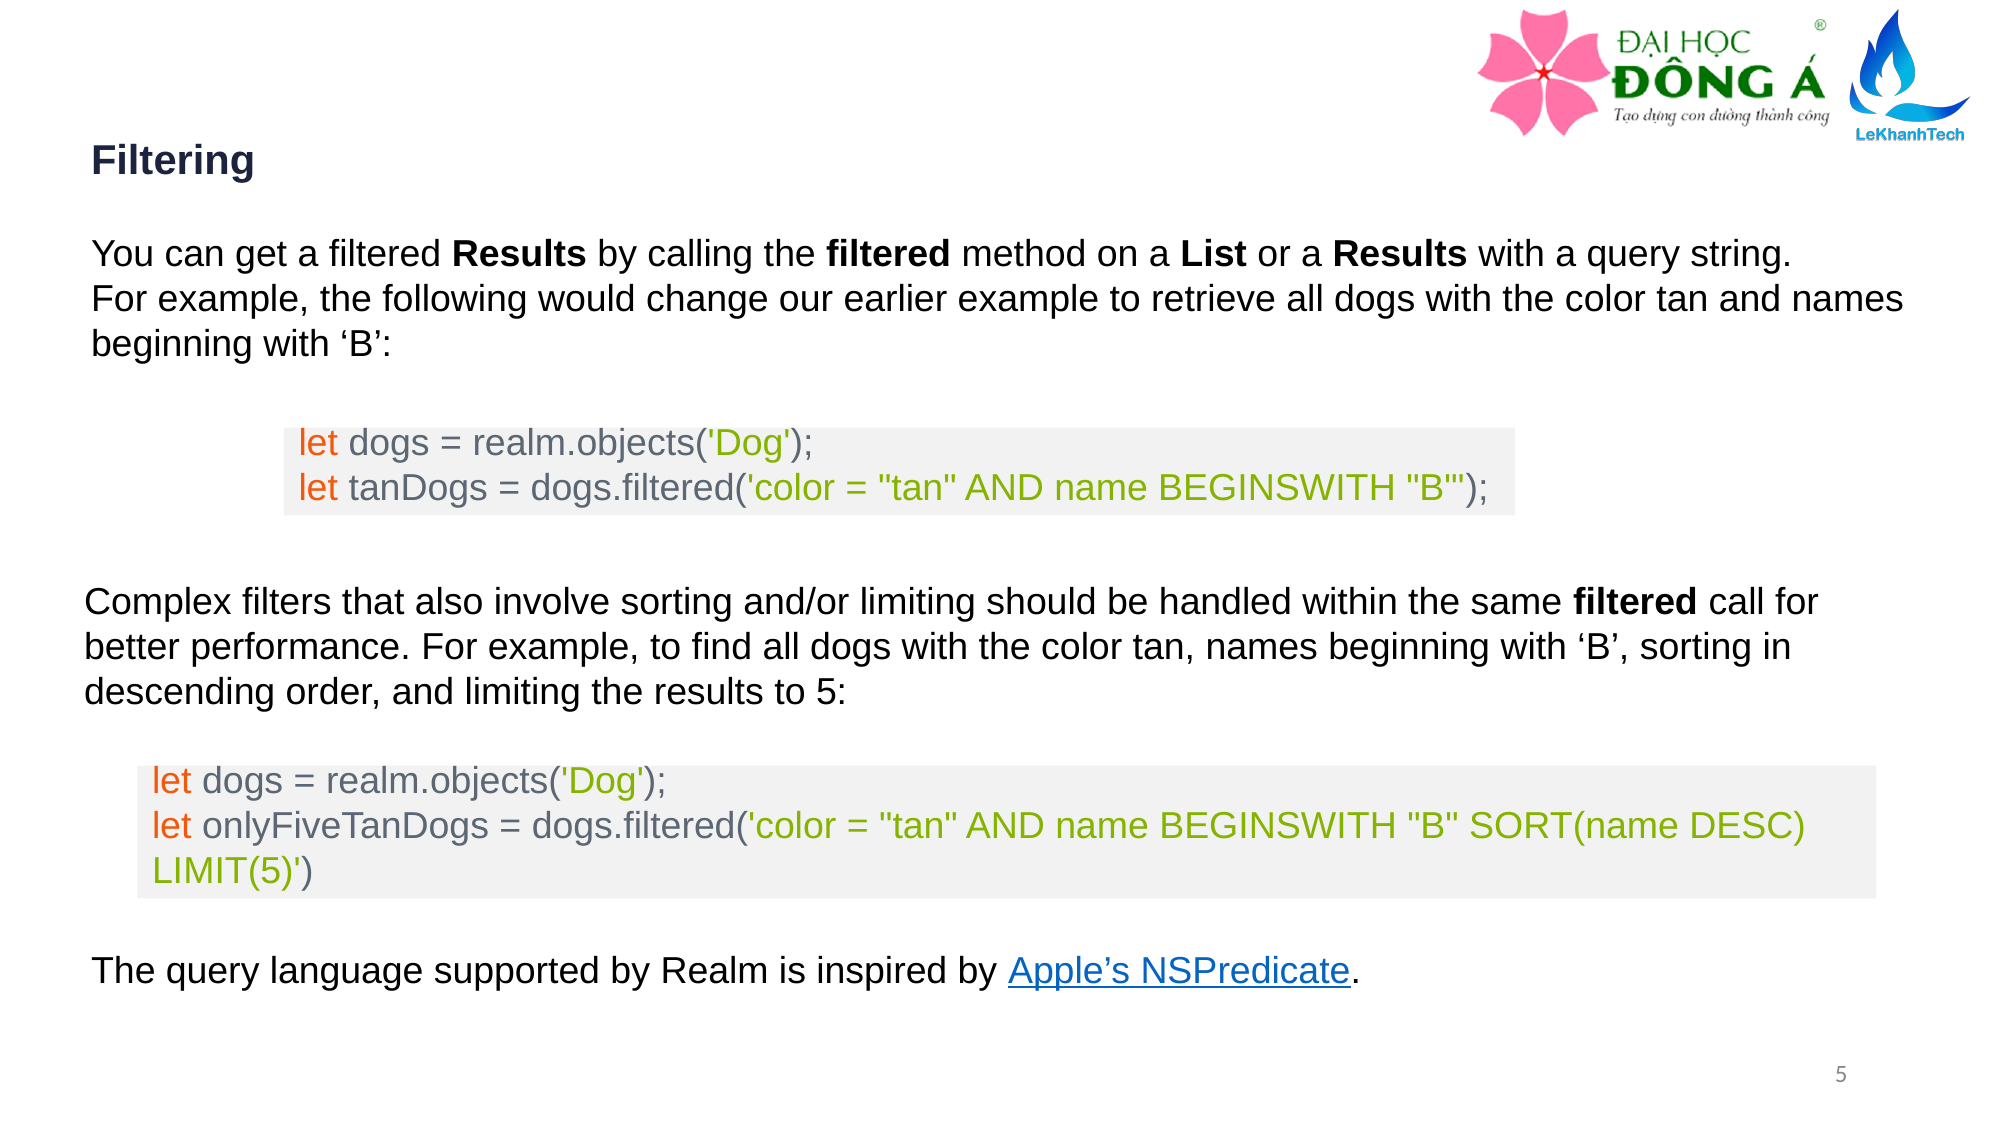

Filtering
You can get a filtered Results by calling the filtered method on a List or a Results with a query string.
For example, the following would change our earlier example to retrieve all dogs with the color tan and names beginning with ‘B’:
let dogs = realm.objects('Dog');
let tanDogs = dogs.filtered('color = "tan" AND name BEGINSWITH "B"');
Complex filters that also involve sorting and/or limiting should be handled within the same filtered call for better performance. For example, to find all dogs with the color tan, names beginning with ‘B’, sorting in descending order, and limiting the results to 5:
let dogs = realm.objects('Dog');
let onlyFiveTanDogs = dogs.filtered('color = "tan" AND name BEGINSWITH "B" SORT(name DESC) LIMIT(5)')
The query language supported by Realm is inspired by Apple’s NSPredicate.
5